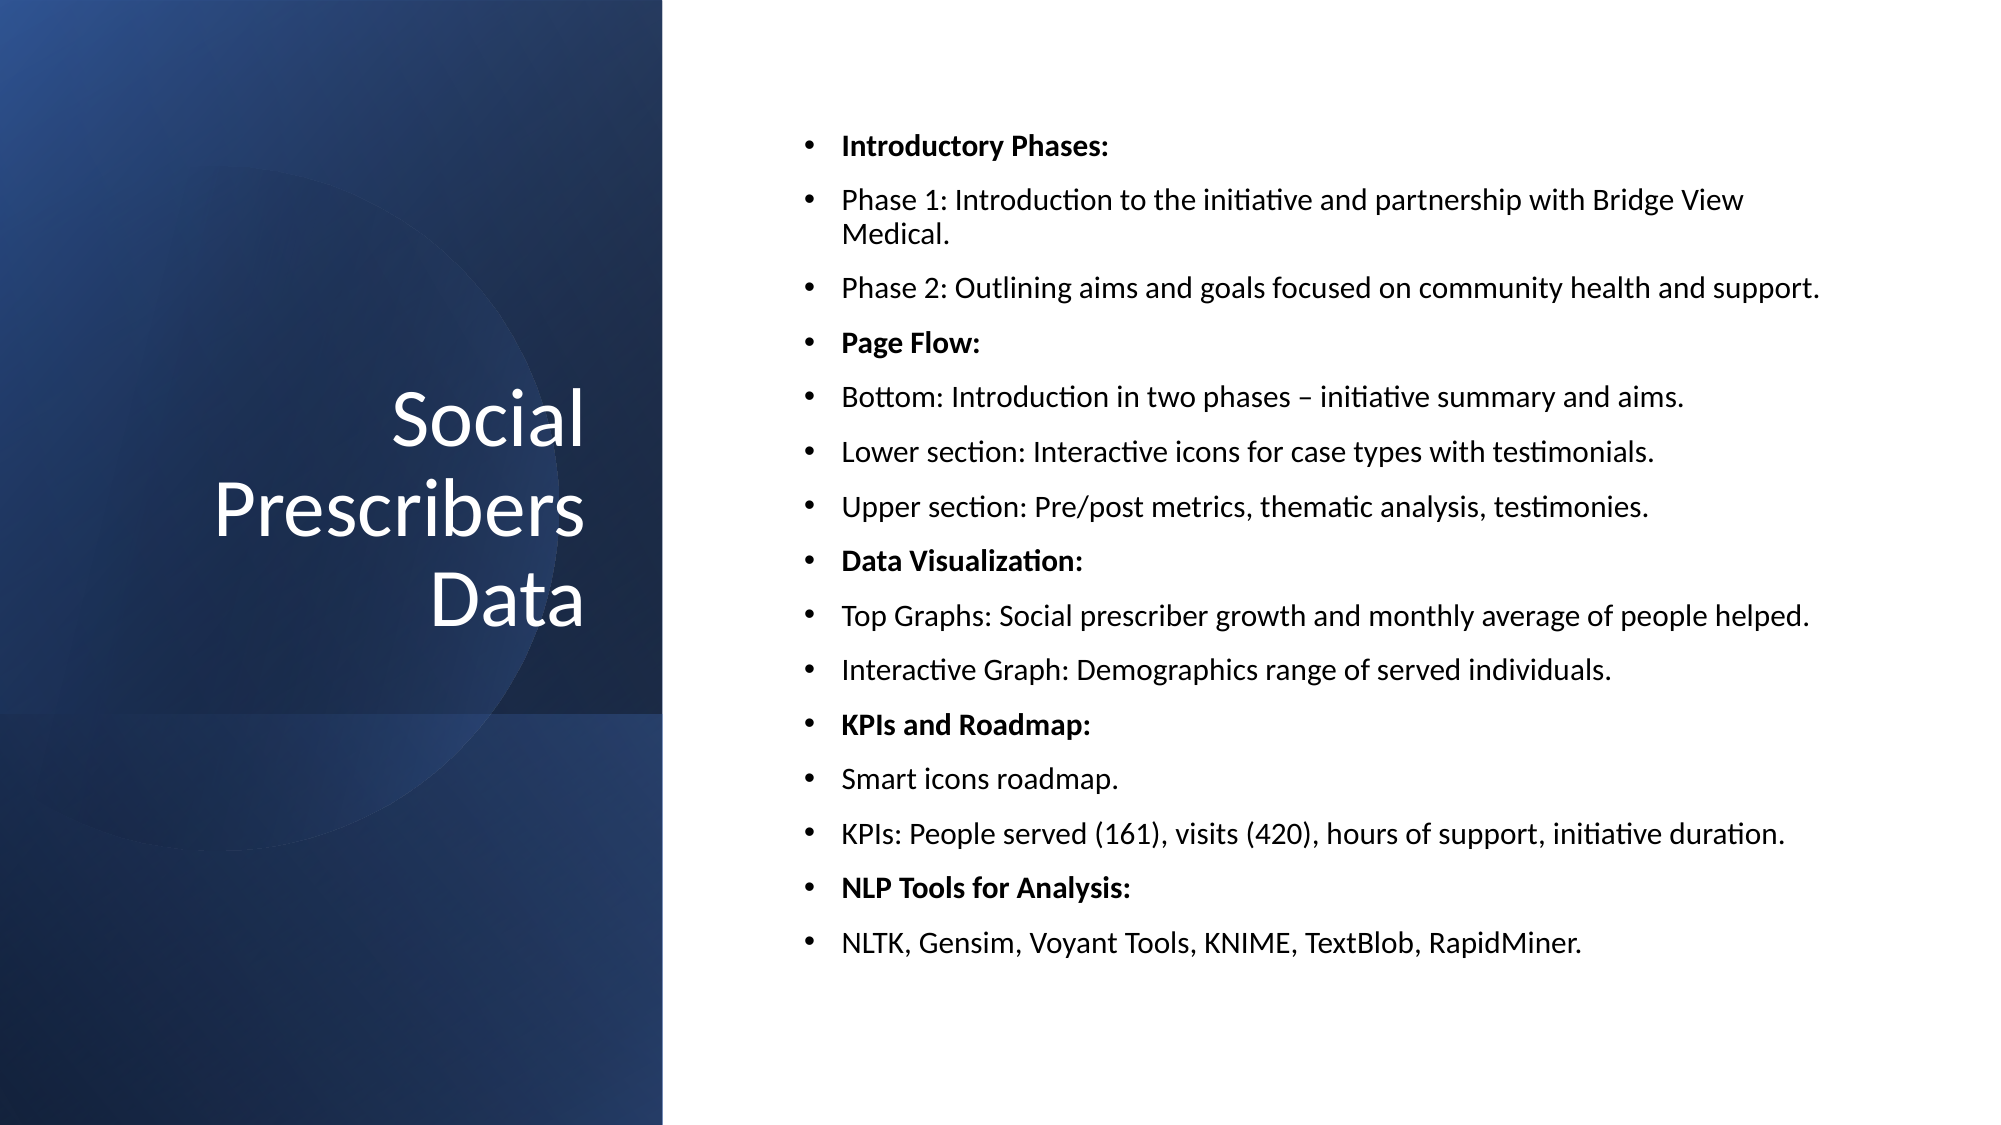

# Social Prescribers Data
Introductory Phases:
Phase 1: Introduction to the initiative and partnership with Bridge View Medical.
Phase 2: Outlining aims and goals focused on community health and support.
Page Flow:
Bottom: Introduction in two phases – initiative summary and aims.
Lower section: Interactive icons for case types with testimonials.
Upper section: Pre/post metrics, thematic analysis, testimonies.
Data Visualization:
Top Graphs: Social prescriber growth and monthly average of people helped.
Interactive Graph: Demographics range of served individuals.
KPIs and Roadmap:
Smart icons roadmap.
KPIs: People served (161), visits (420), hours of support, initiative duration.
NLP Tools for Analysis:
NLTK, Gensim, Voyant Tools, KNIME, TextBlob, RapidMiner.